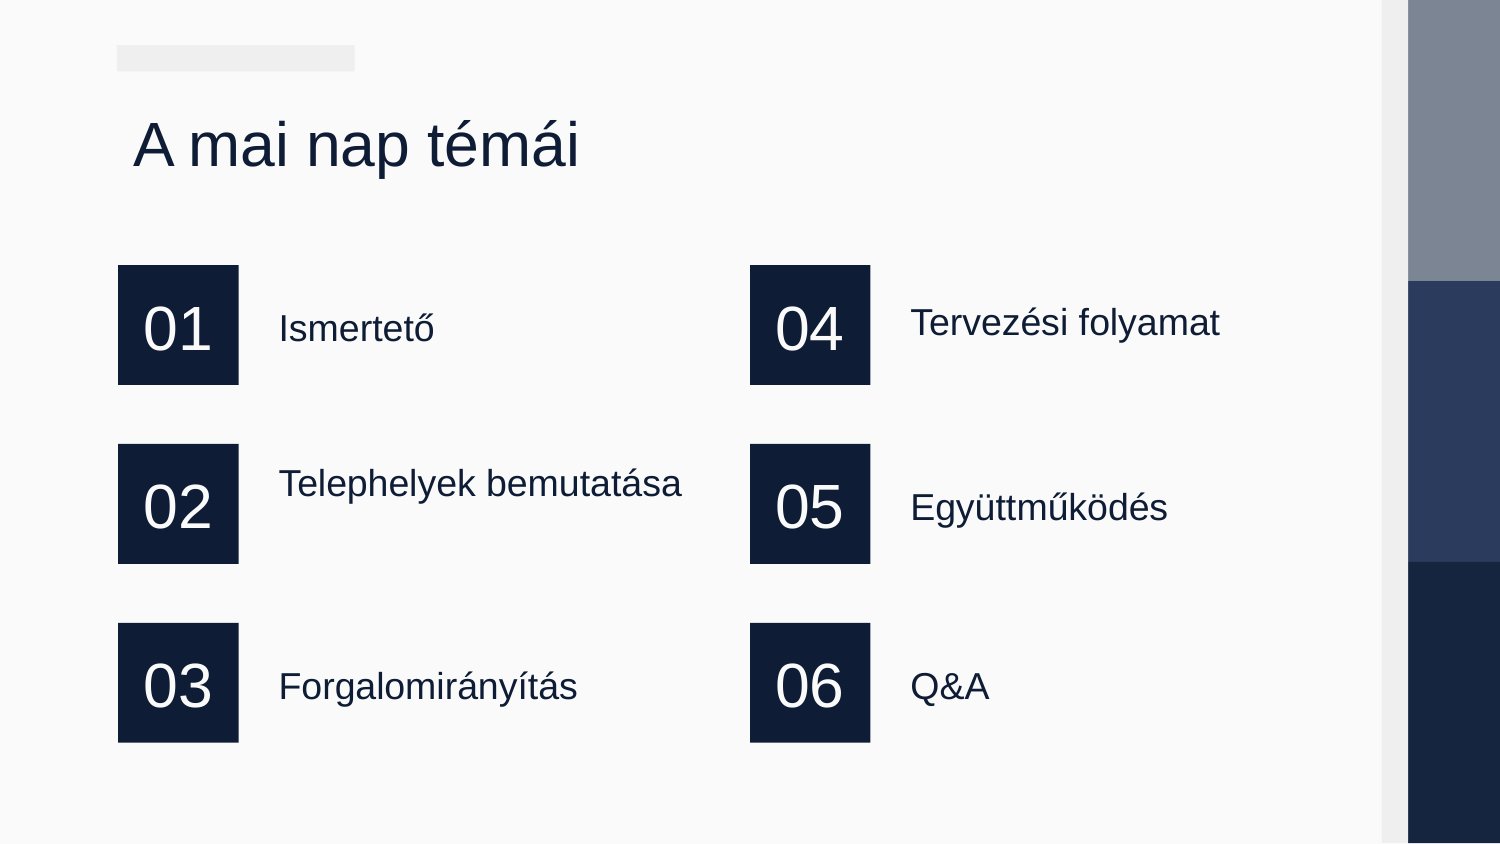

# A mai nap témái
01
04
Tervezési folyamat
Ismertető
02
Telephelyek bemutatása
05
Együttműködés
03
06
Forgalomirányítás
Q&A